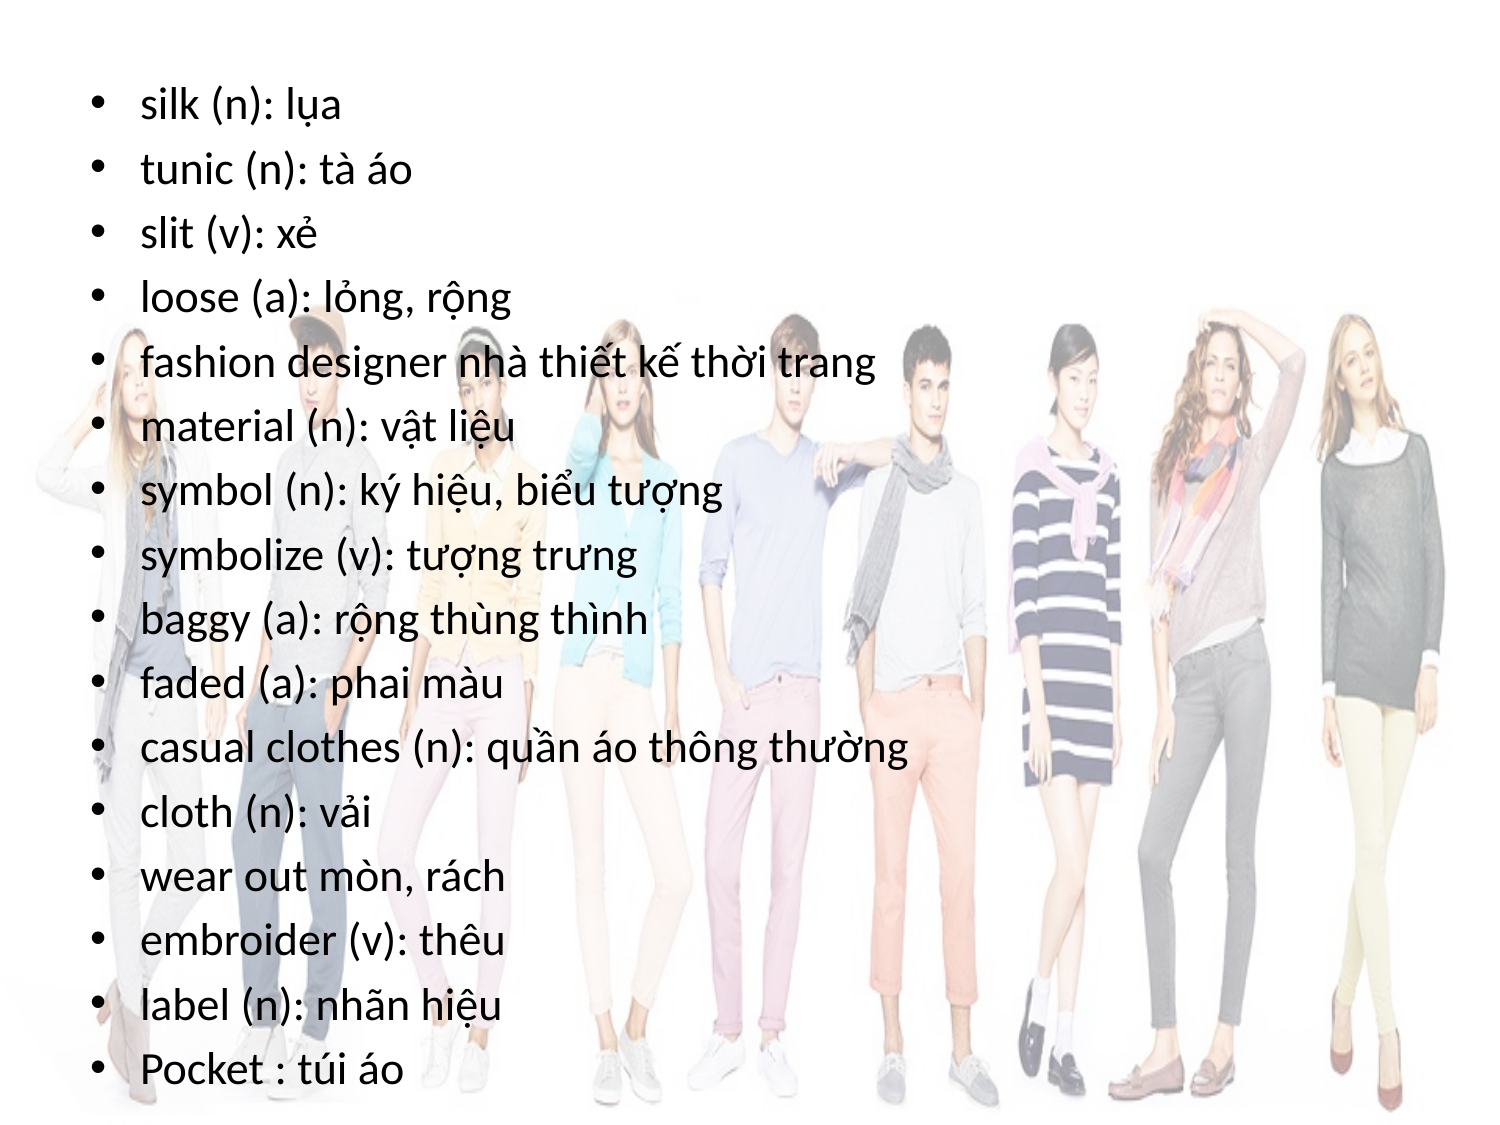

silk (n): lụa
tunic (n): tà áo
slit (v): xẻ
loose (a): lỏng, rộng
fashion designer nhà thiết kế thời trang
material (n): vật liệu
symbol (n): ký hiệu, biểu tượng
symbolize (v): tượng trưng
baggy (a): rộng thùng thình
faded (a): phai màu
casual clothes (n): quần áo thông thường
cloth (n): vải
wear out mòn, rách
embroider (v): thêu
label (n): nhãn hiệu
Pocket : túi áo